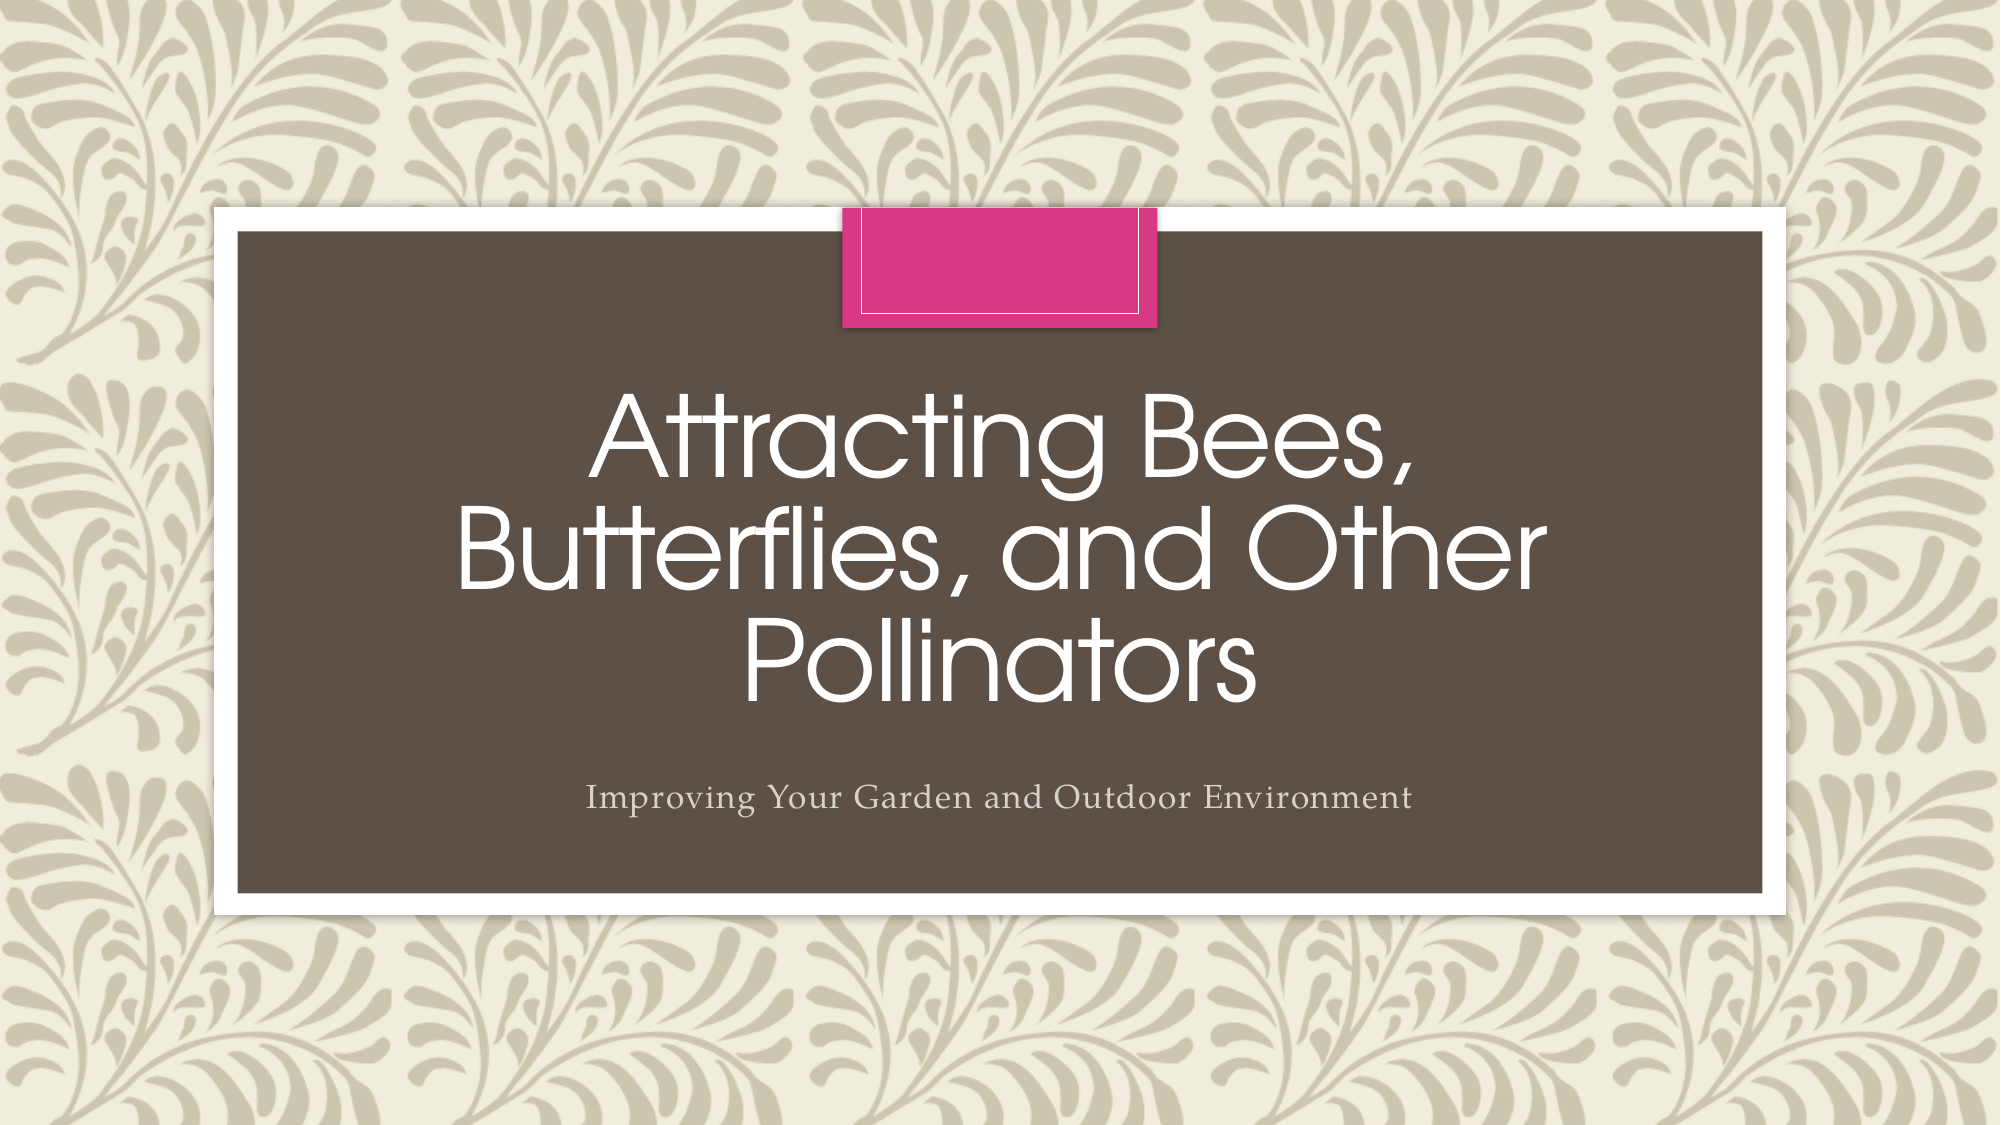

# Attracting Bees, Butterflies, and Other Pollinators
Improving Your Garden and Outdoor Environment